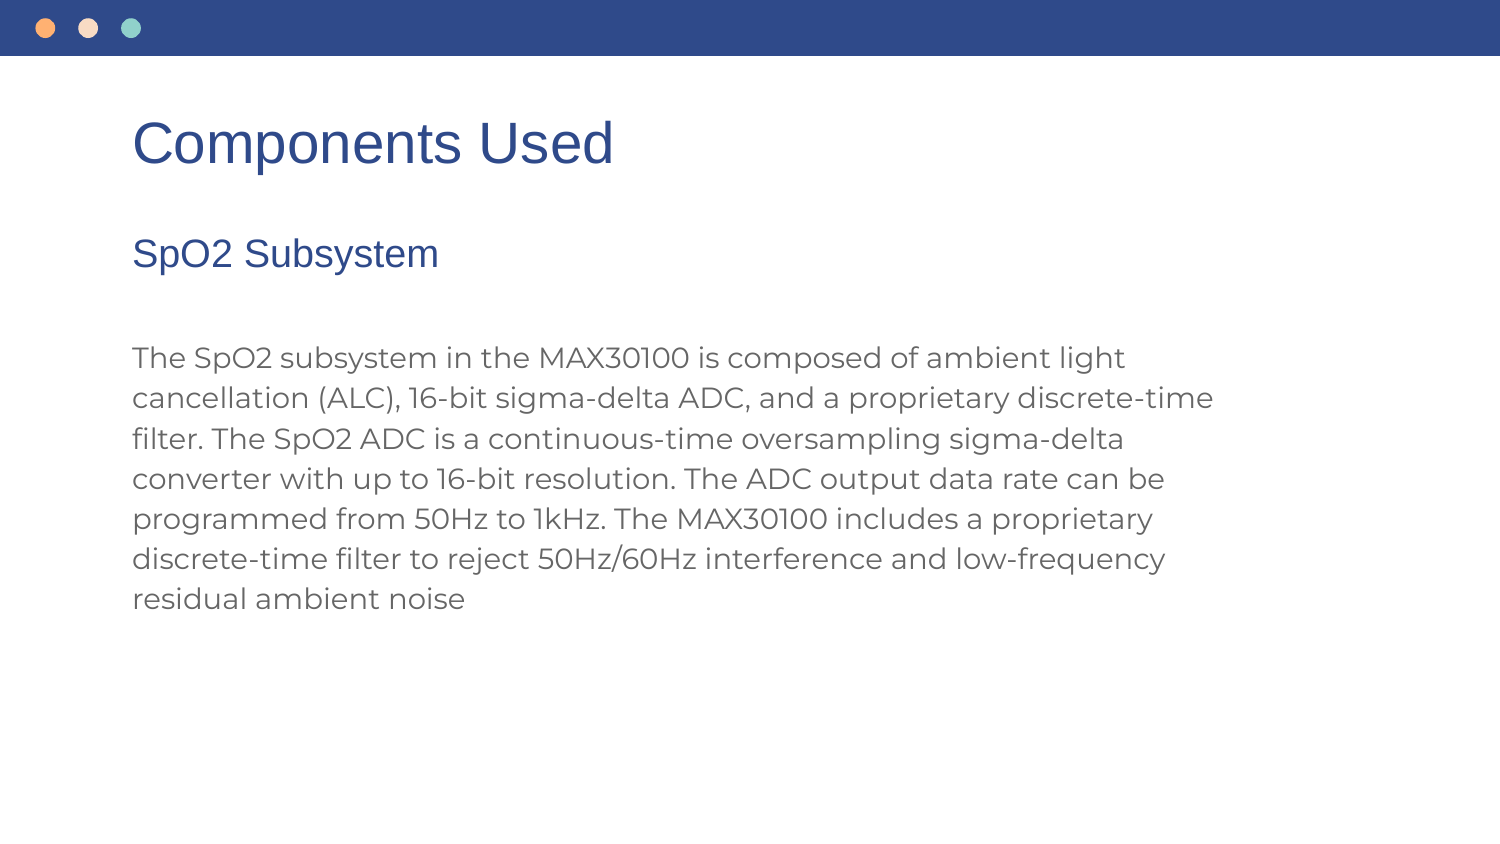

# Components Used
SpO2 Subsystem

The SpO2 subsystem in the MAX30100 is composed of ambient light cancellation (ALC), 16-bit sigma-delta ADC, and a proprietary discrete-time filter. The SpO2 ADC is a continuous-time oversampling sigma-delta converter with up to 16-bit resolution. The ADC output data rate can be programmed from 50Hz to 1kHz. The MAX30100 includes a proprietary discrete-time filter to reject 50Hz/60Hz interference and low-frequency residual ambient noise